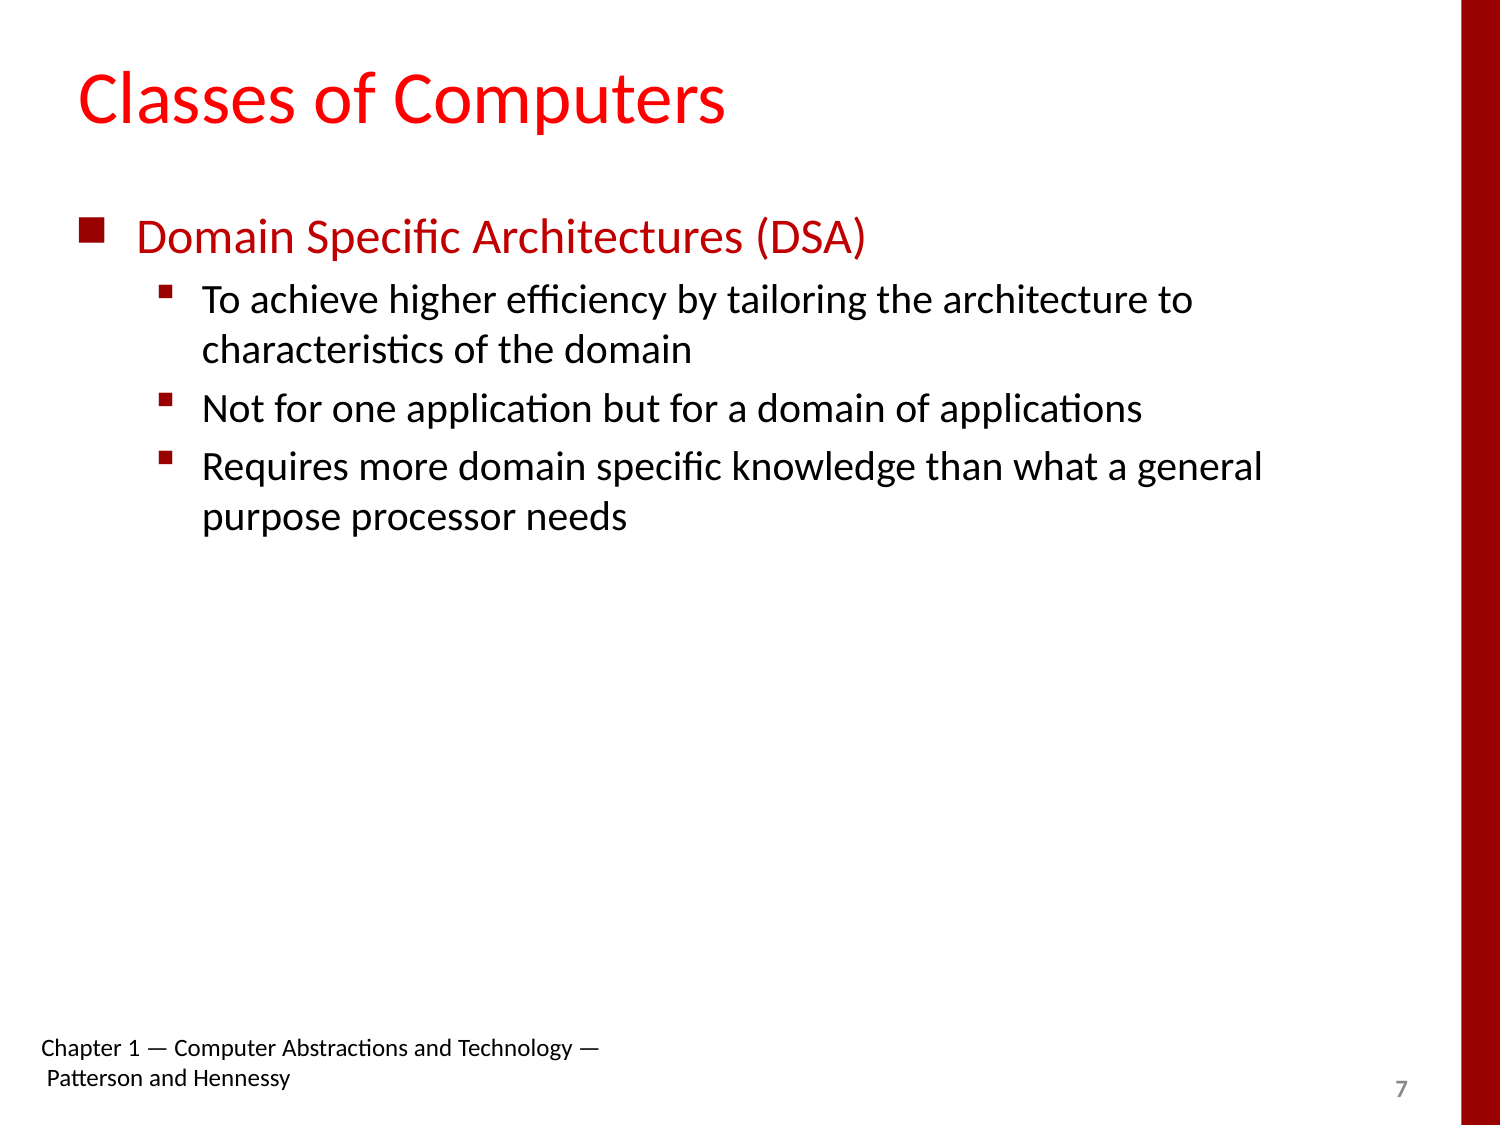

# Classes of Computers
Domain Specific Architectures (DSA)
To achieve higher efficiency by tailoring the architecture to characteristics of the domain
Not for one application but for a domain of applications
Requires more domain specific knowledge than what a general purpose processor needs
Chapter 1 — Computer Abstractions and Technology —
 Patterson and Hennessy